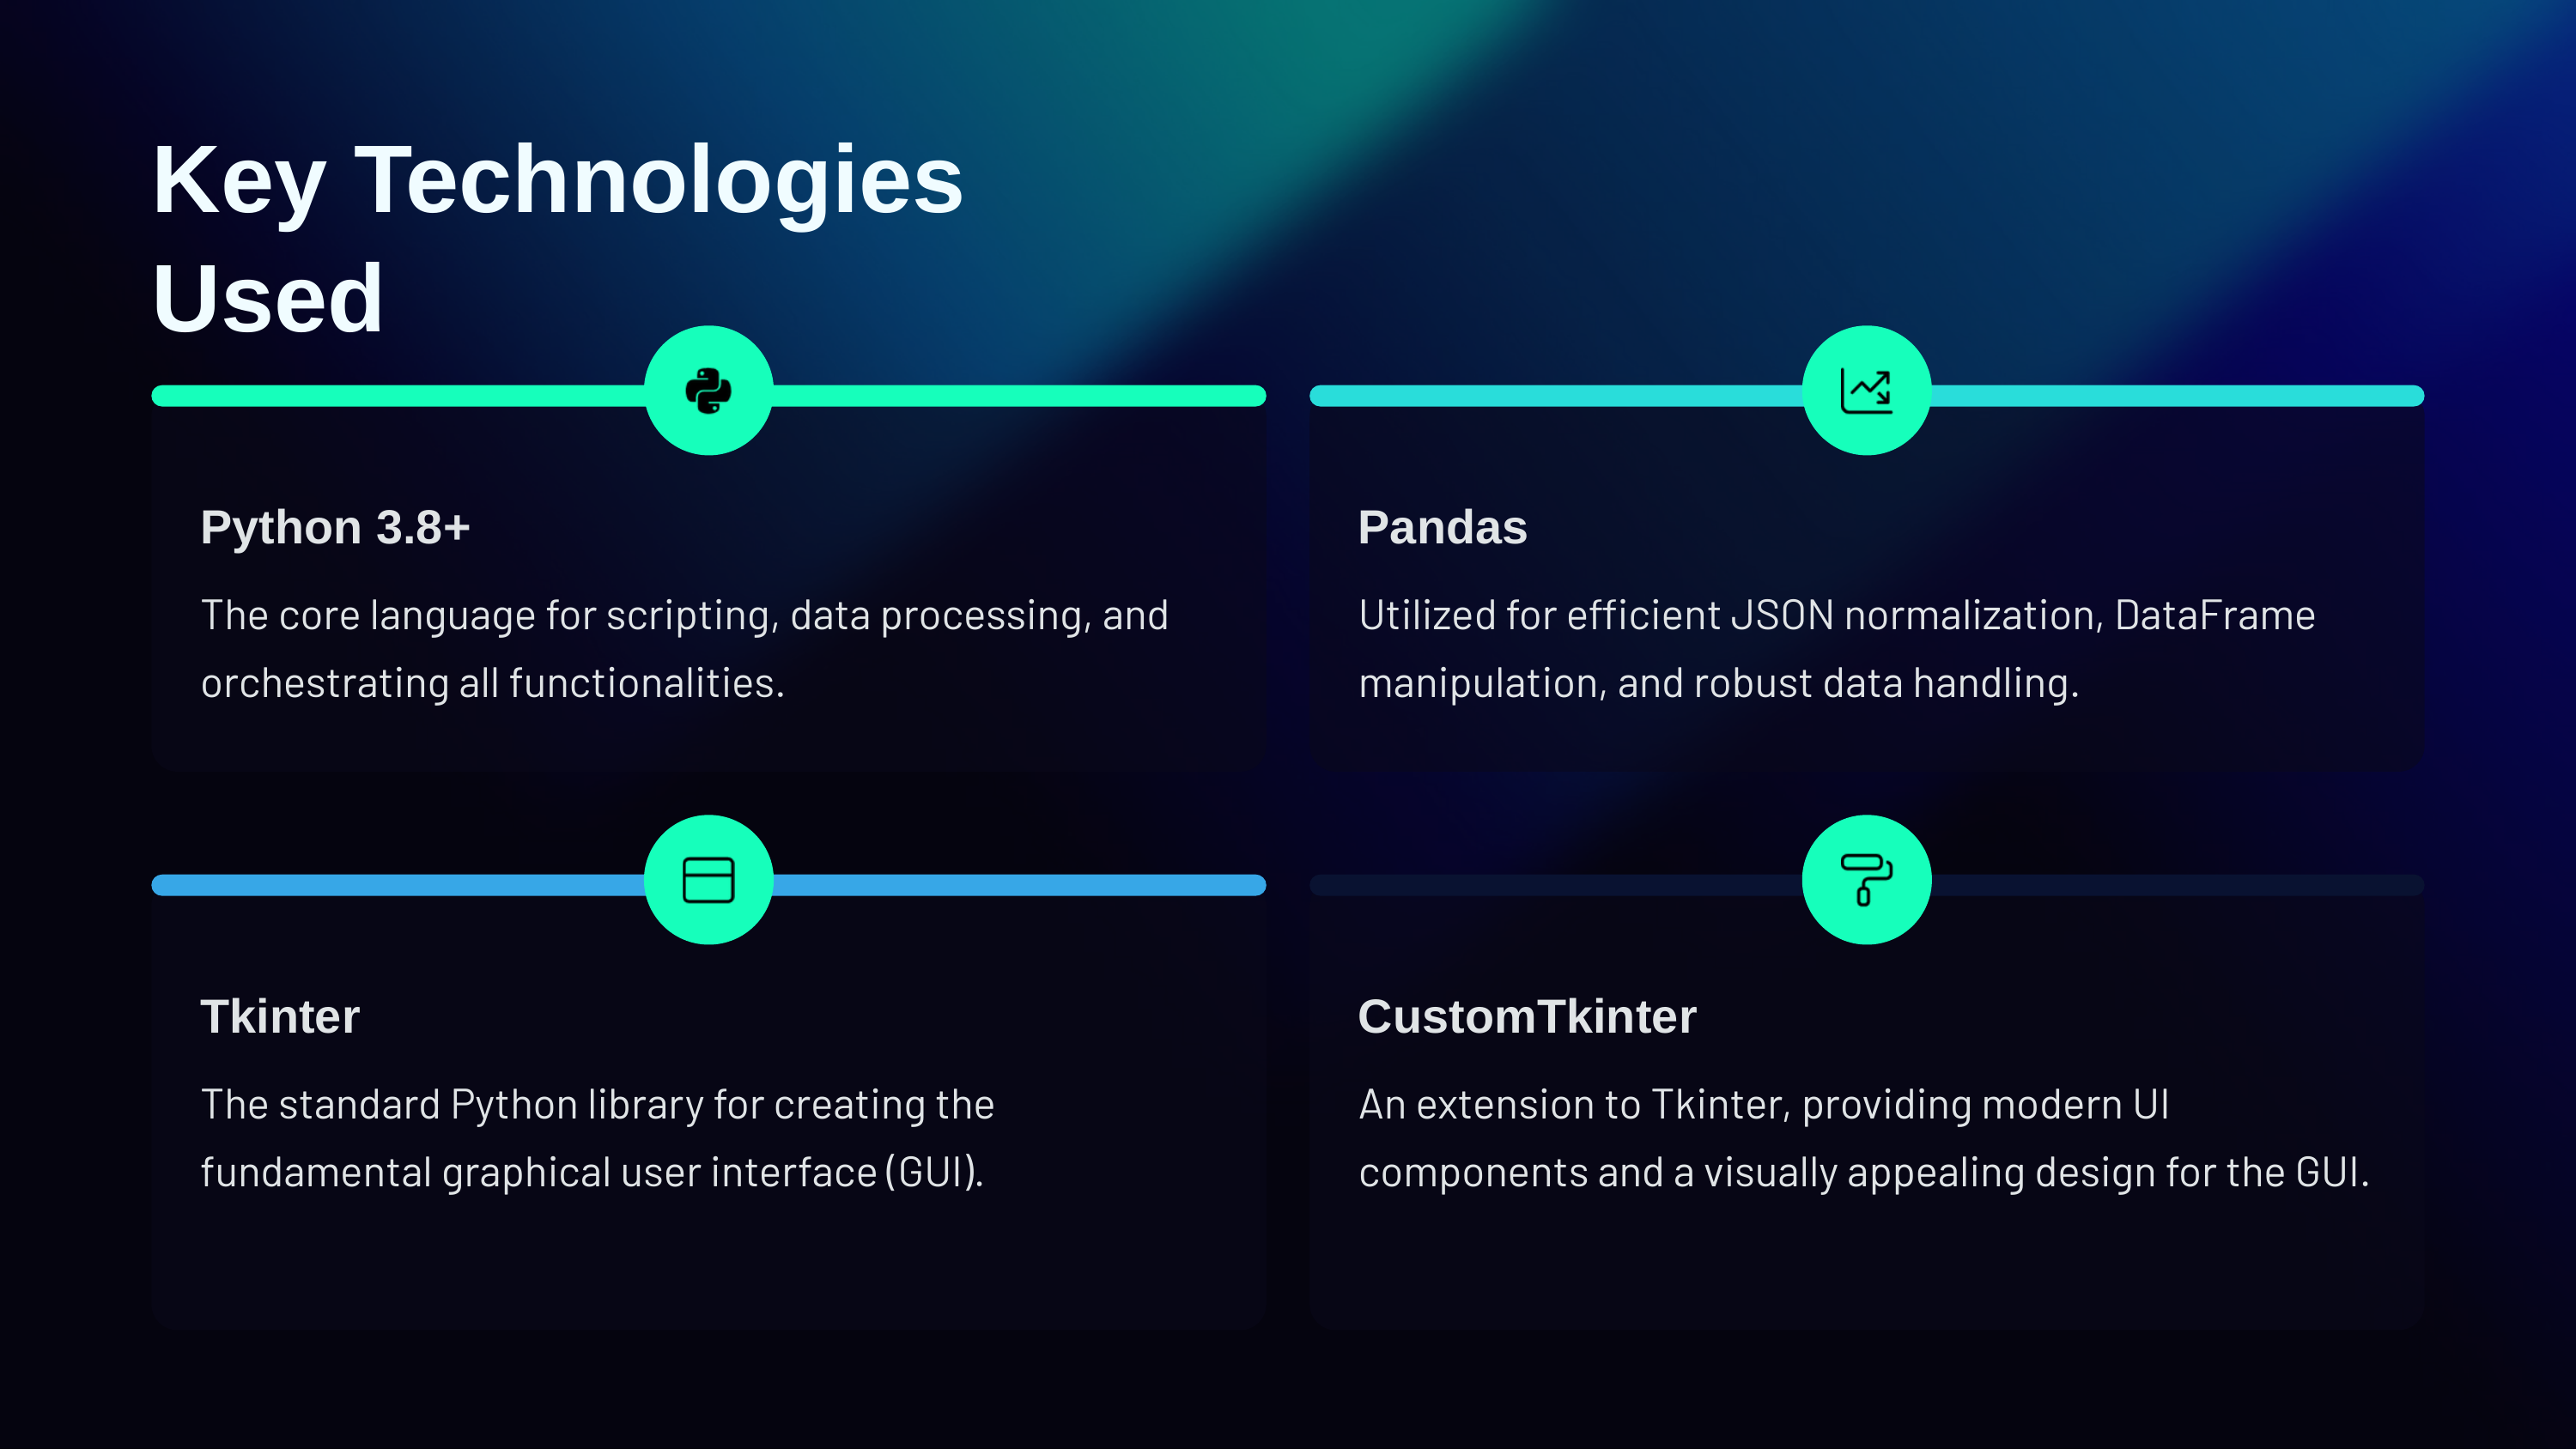

Key Technologies Used

Python 3.8+
Pandas
The core language for scripting, data processing, and orchestrating all functionalities.
Utilized for efficient JSON normalization, DataFrame manipulation, and robust data handling.

Tkinter
CustomTkinter
The standard Python library for creating the fundamental graphical user interface (GUI).
An extension to Tkinter, providing modern UI components and a visually appealing design for the GUI.